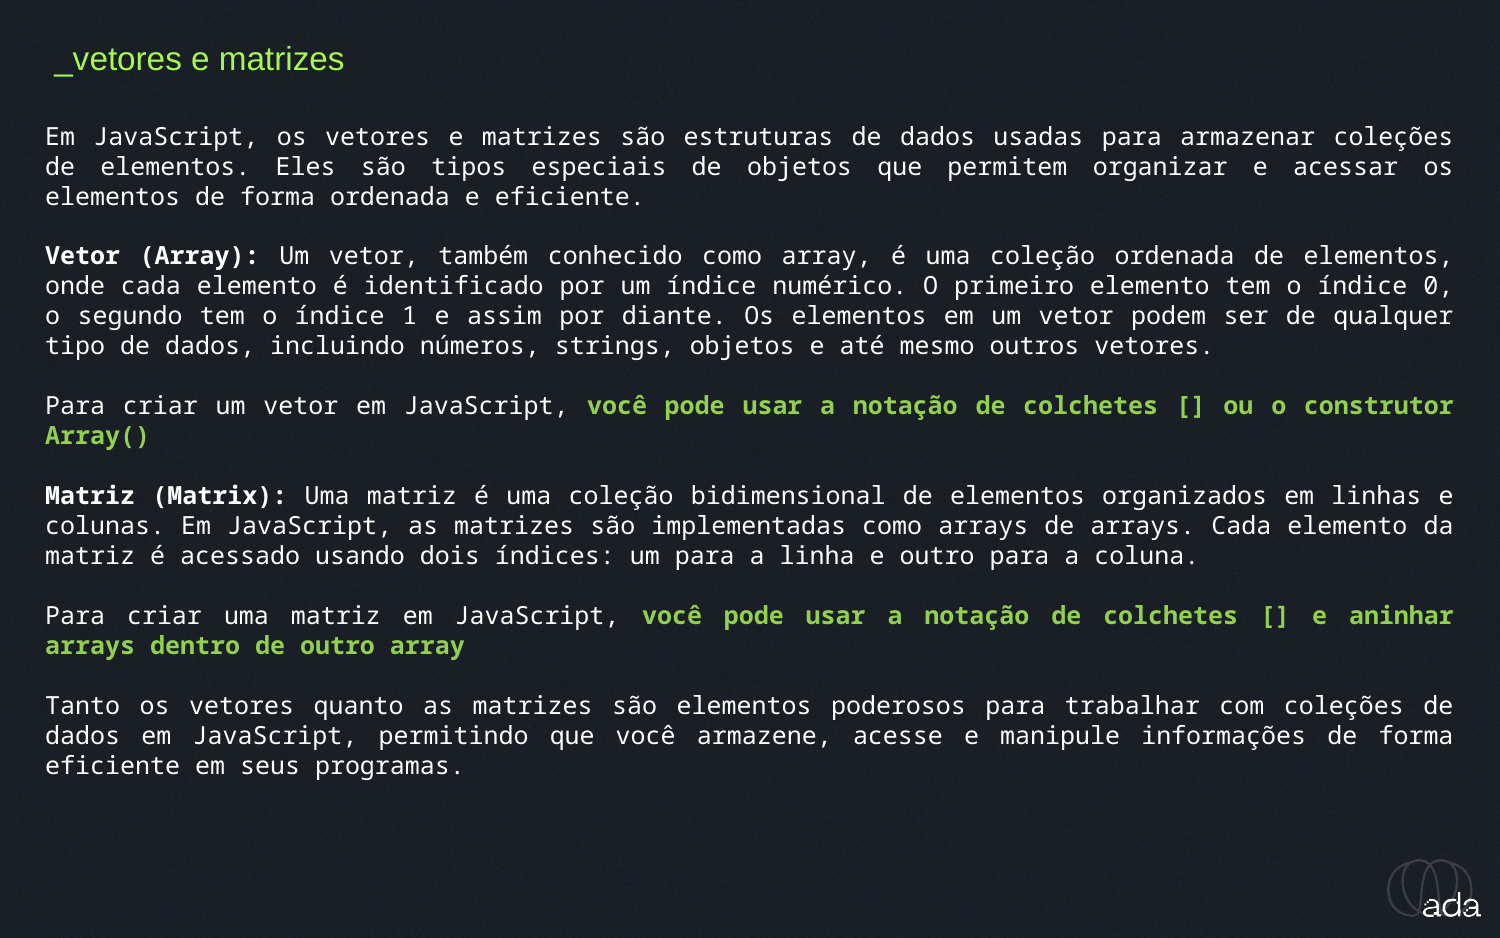

_vetores e matrizes
Em JavaScript, os vetores e matrizes são estruturas de dados usadas para armazenar coleções de elementos. Eles são tipos especiais de objetos que permitem organizar e acessar os elementos de forma ordenada e eficiente.

Vetor (Array): Um vetor, também conhecido como array, é uma coleção ordenada de elementos, onde cada elemento é identificado por um índice numérico. O primeiro elemento tem o índice 0, o segundo tem o índice 1 e assim por diante. Os elementos em um vetor podem ser de qualquer tipo de dados, incluindo números, strings, objetos e até mesmo outros vetores.

Para criar um vetor em JavaScript, você pode usar a notação de colchetes [] ou o construtor Array()

Matriz (Matrix): Uma matriz é uma coleção bidimensional de elementos organizados em linhas e colunas. Em JavaScript, as matrizes são implementadas como arrays de arrays. Cada elemento da matriz é acessado usando dois índices: um para a linha e outro para a coluna.

Para criar uma matriz em JavaScript, você pode usar a notação de colchetes [] e aninhar arrays dentro de outro array

Tanto os vetores quanto as matrizes são elementos poderosos para trabalhar com coleções de dados em JavaScript, permitindo que você armazene, acesse e manipule informações de forma eficiente em seus programas.